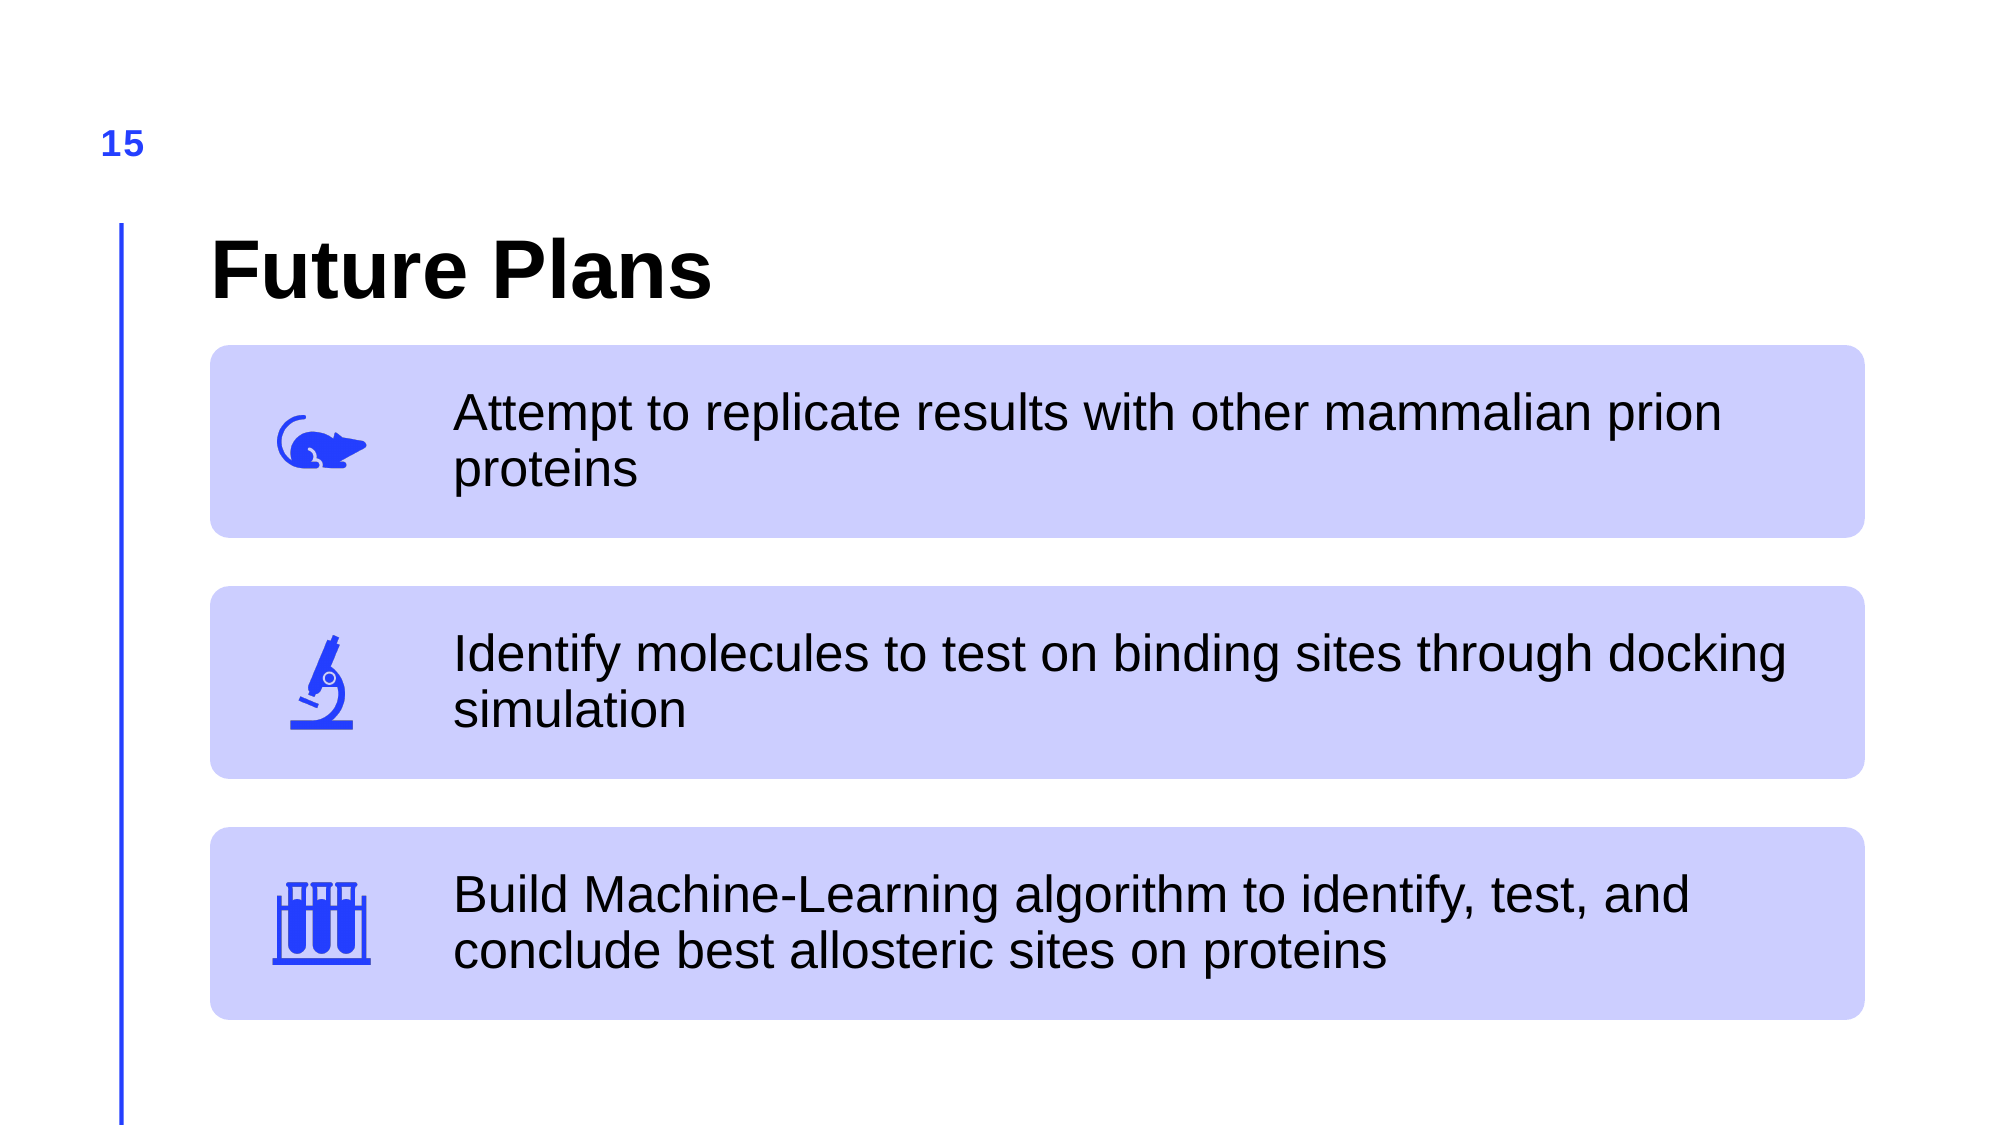

# Future Plans
15
Attempt to replicate results with other mammalian prion proteins
Identify molecules to test on binding sites through docking simulation
Build Machine-Learning algorithm to identify, test, and conclude best allosteric sites on proteins